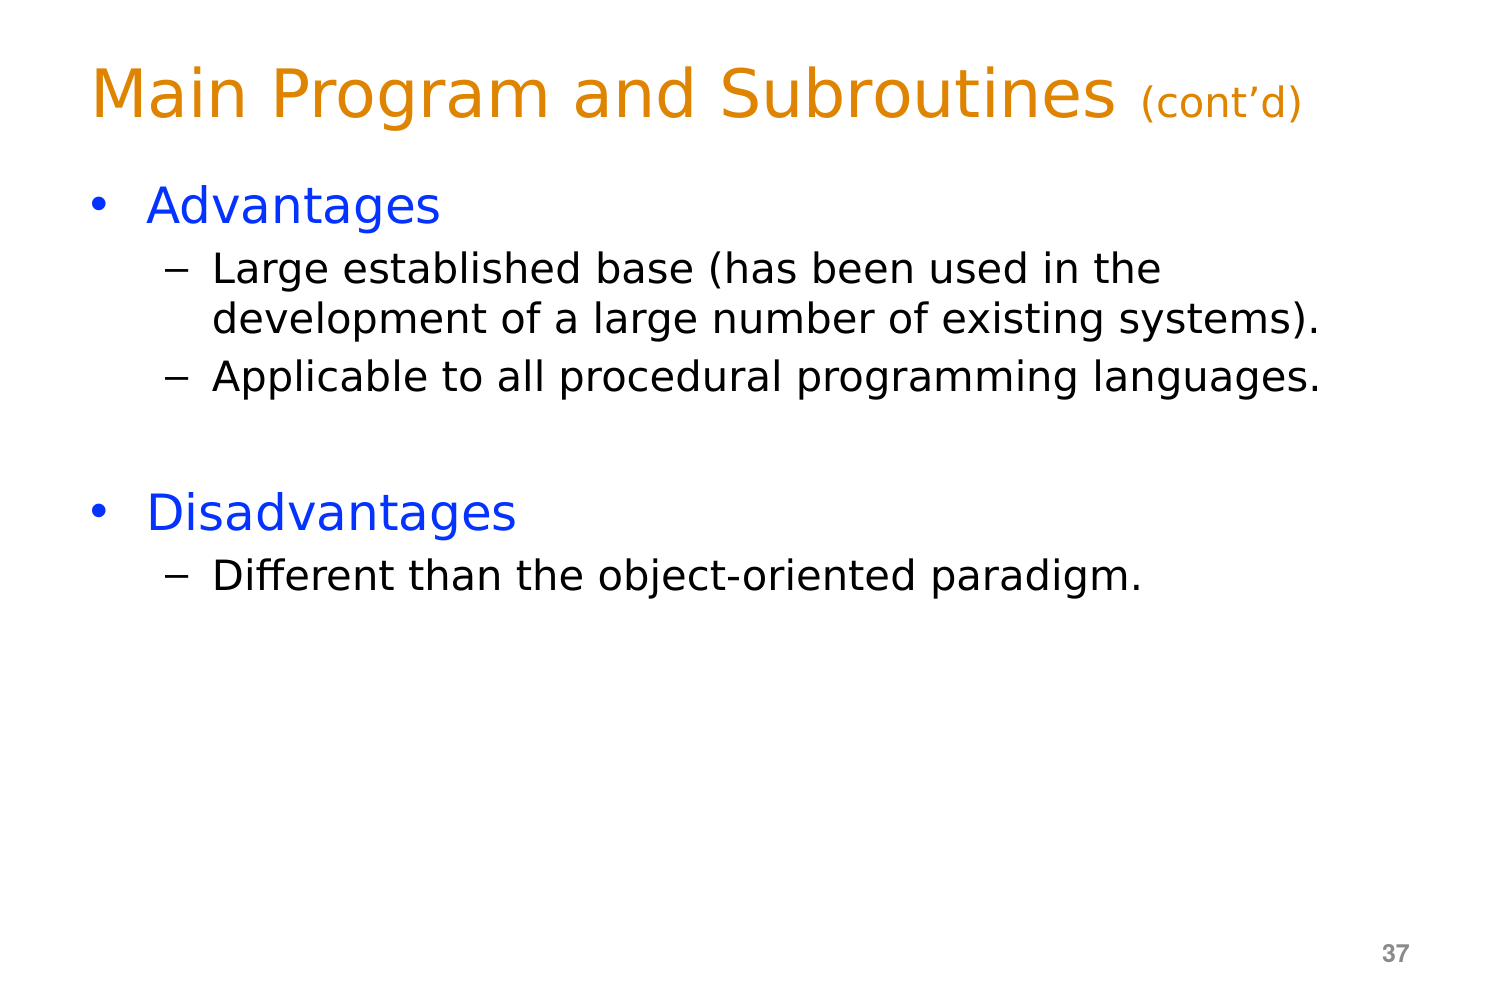

# Main Program and Subroutines (cont’d)
Advantages
Large established base (has been used in the development of a large number of existing systems).
Applicable to all procedural programming languages.

Disadvantages
Different than the object-oriented paradigm.
37